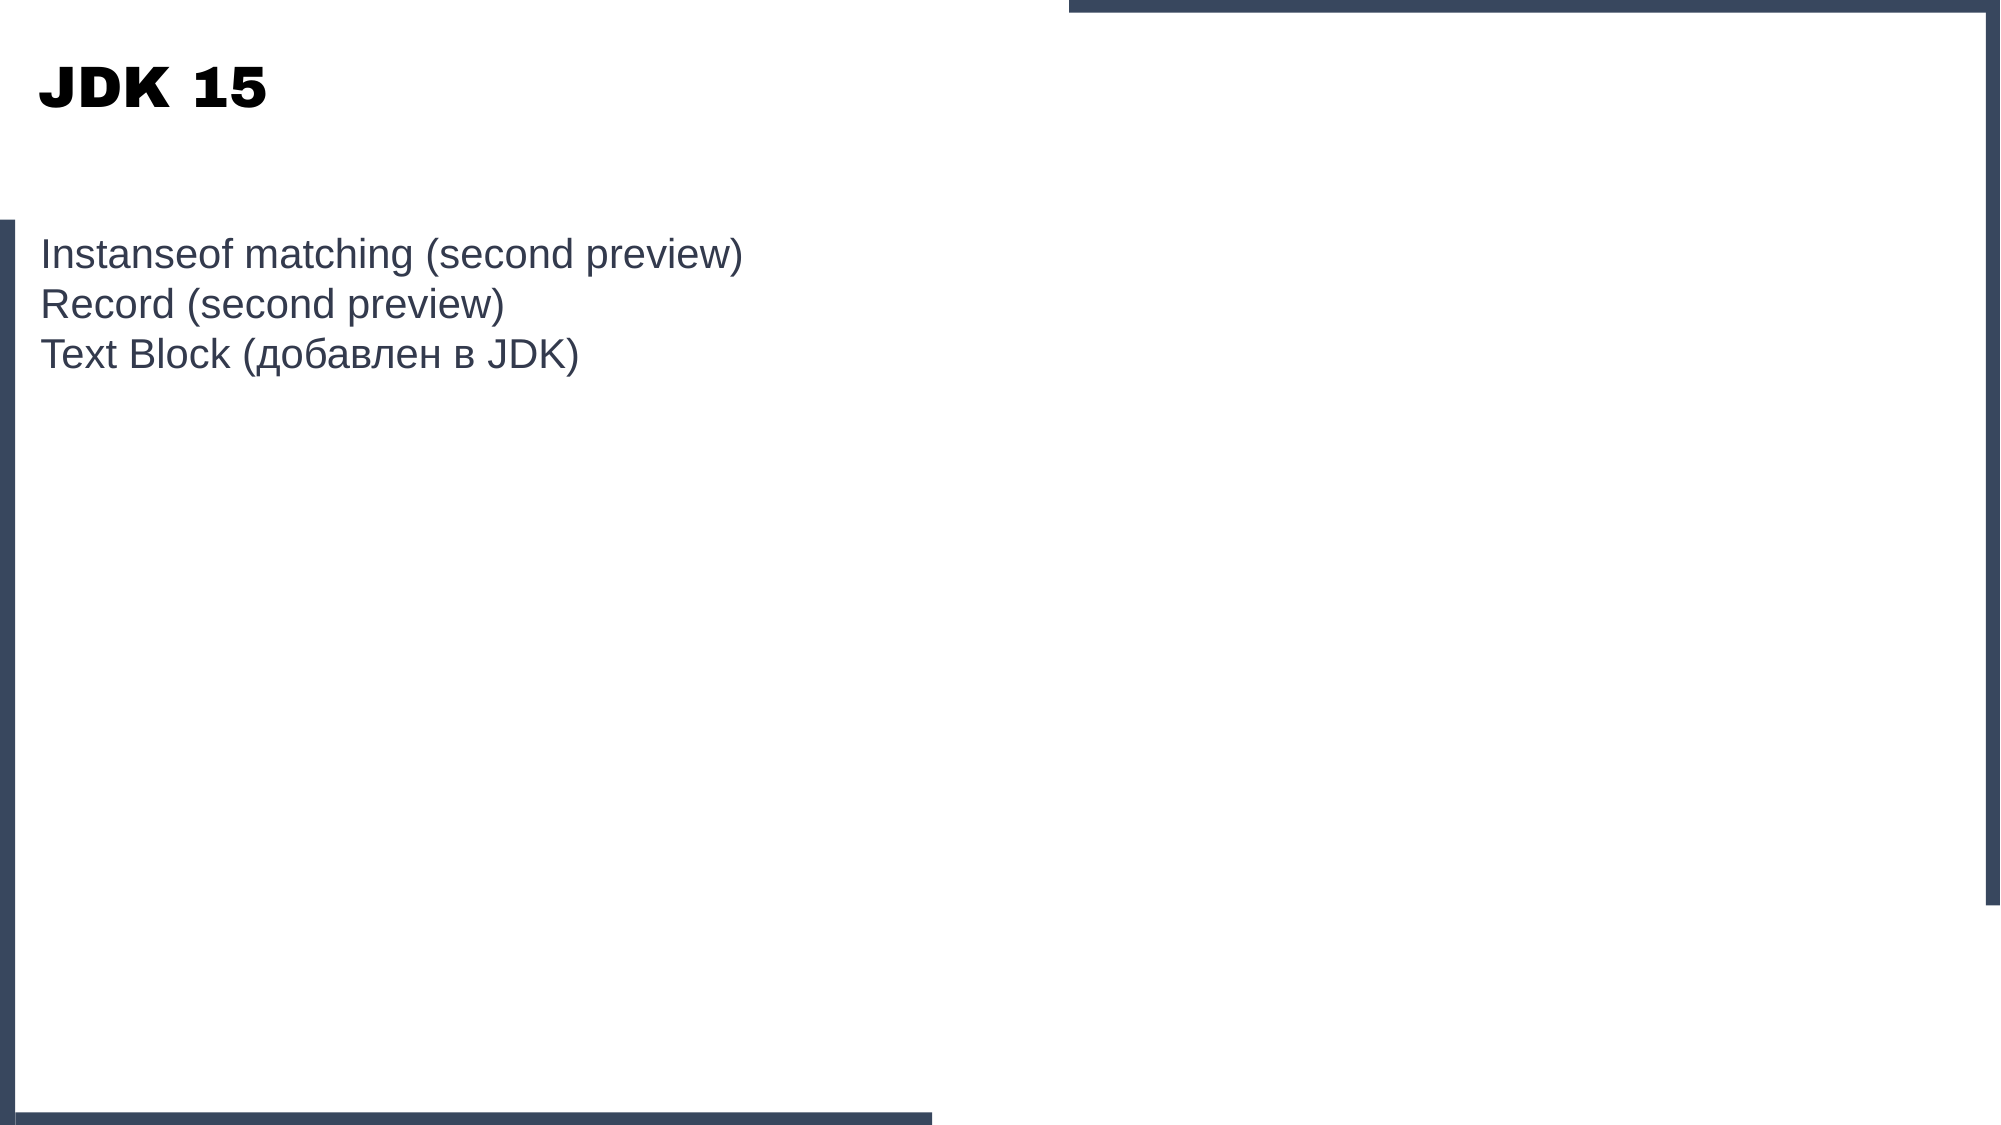

JDK 15

Instanseof matching (second preview)
Record (second preview)
Text Block (добавлен в JDK)